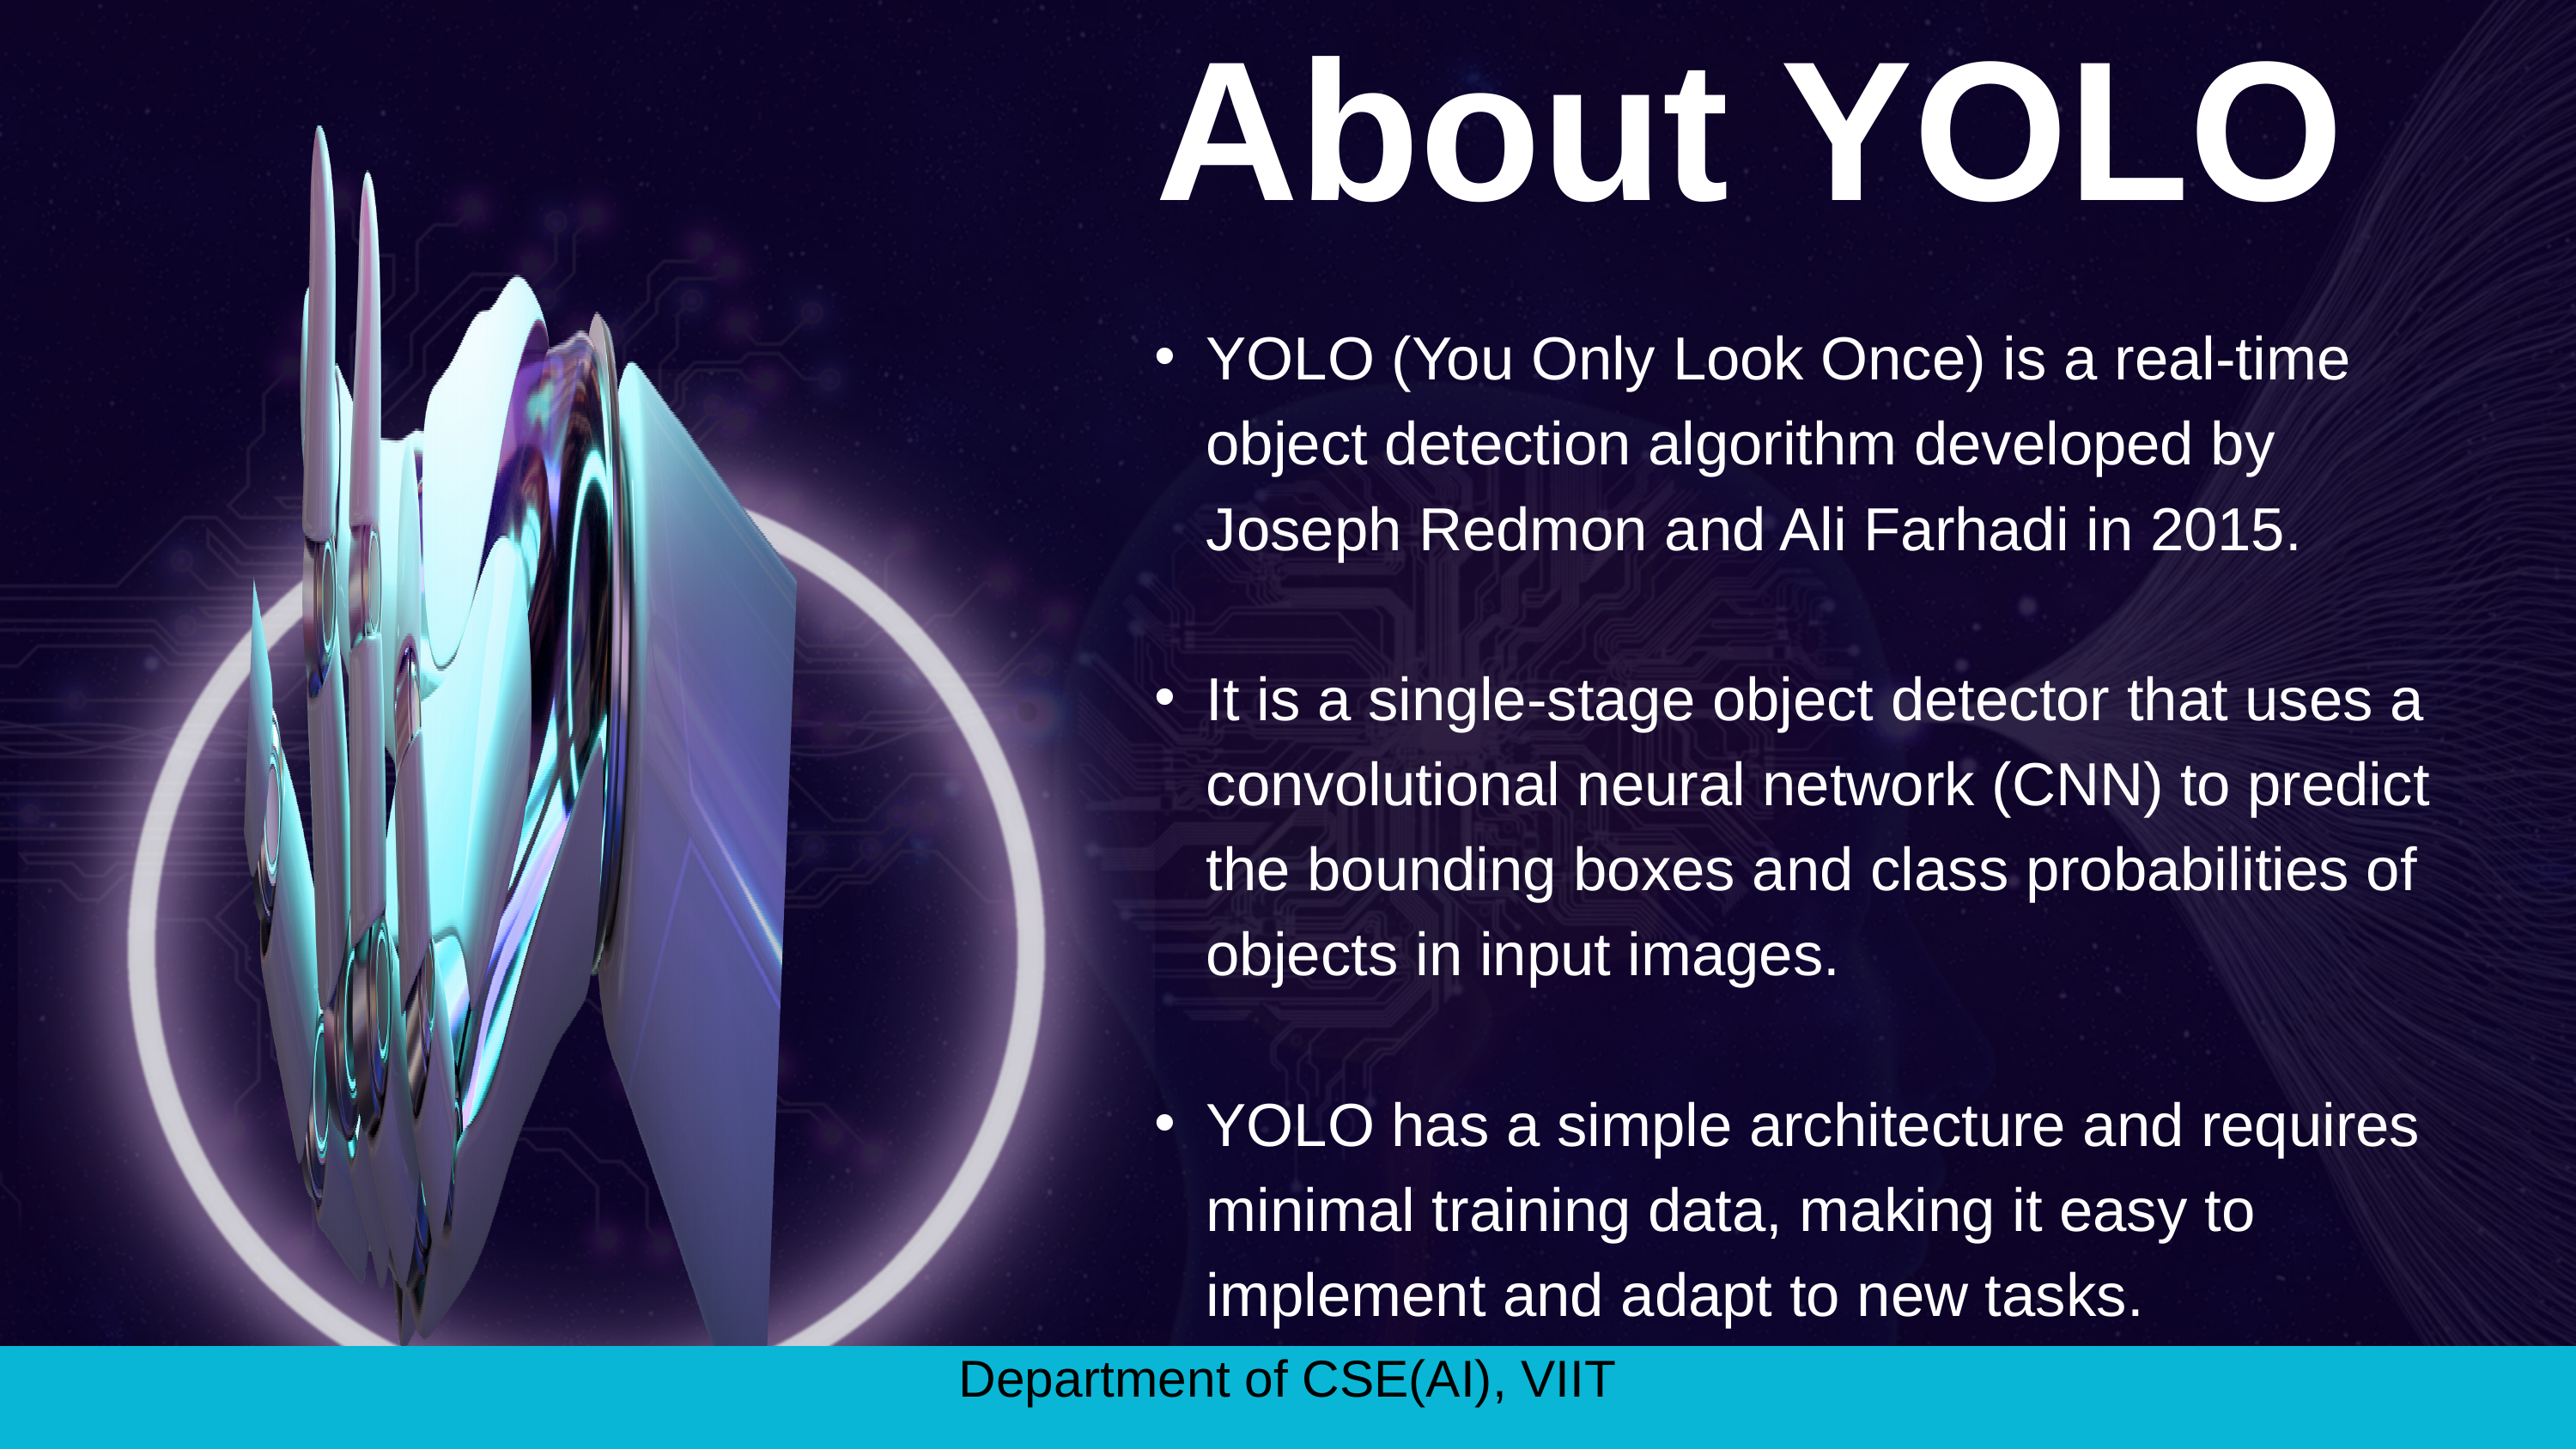

About YOLO
YOLO (You Only Look Once) is a real-time object detection algorithm developed by Joseph Redmon and Ali Farhadi in 2015.

It is a single-stage object detector that uses a convolutional neural network (CNN) to predict the bounding boxes and class probabilities of objects in input images.

YOLO has a simple architecture and requires minimal training data, making it easy to implement and adapt to new tasks.

Department of CSE(AI), VIIT